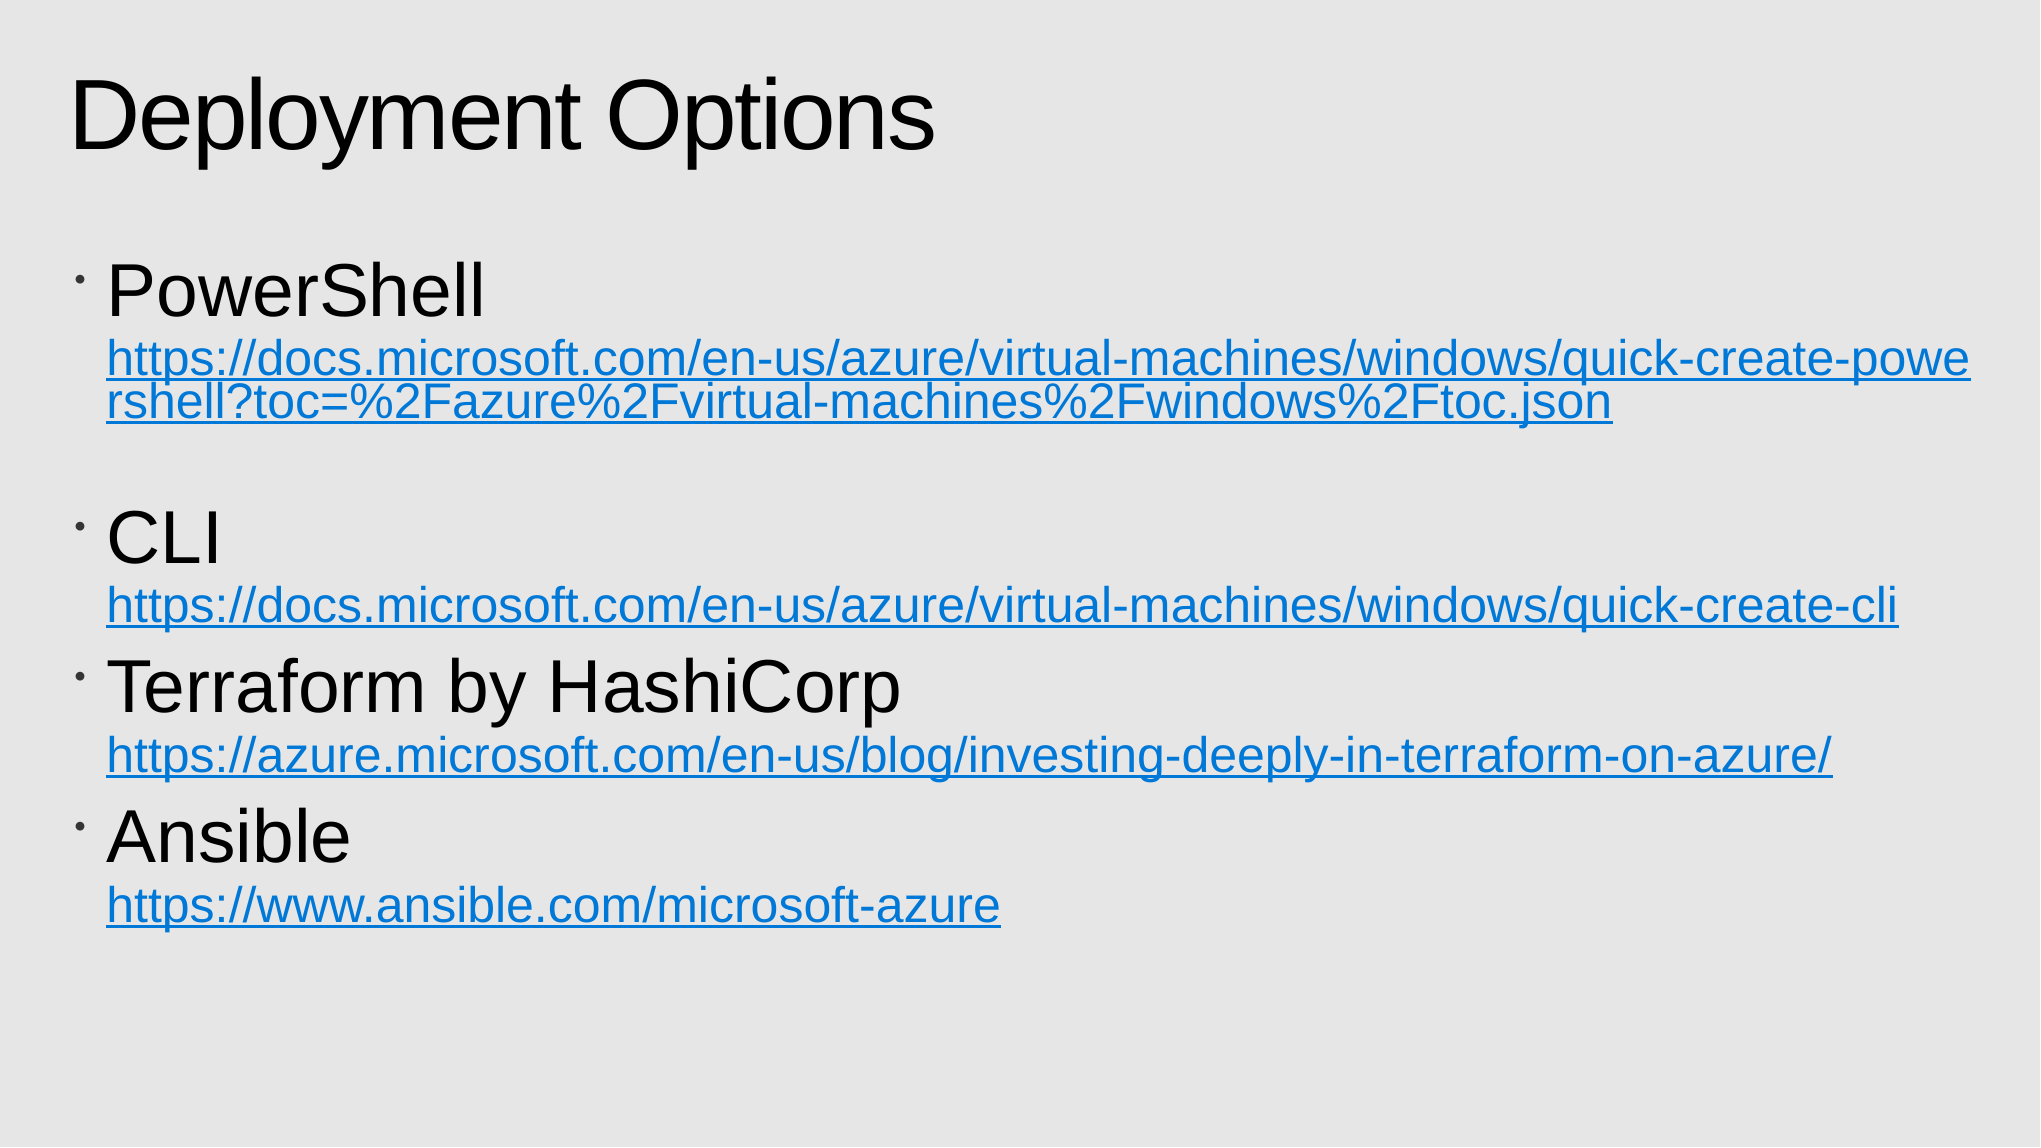

# Deployment Options
PowerShell
https://docs.microsoft.com/en-us/azure/virtual-machines/windows/quick-create-powershell?toc=%2Fazure%2Fvirtual-machines%2Fwindows%2Ftoc.json
CLI
https://docs.microsoft.com/en-us/azure/virtual-machines/windows/quick-create-cli
Terraform by HashiCorp
https://azure.microsoft.com/en-us/blog/investing-deeply-in-terraform-on-azure/
Ansible
https://www.ansible.com/microsoft-azure